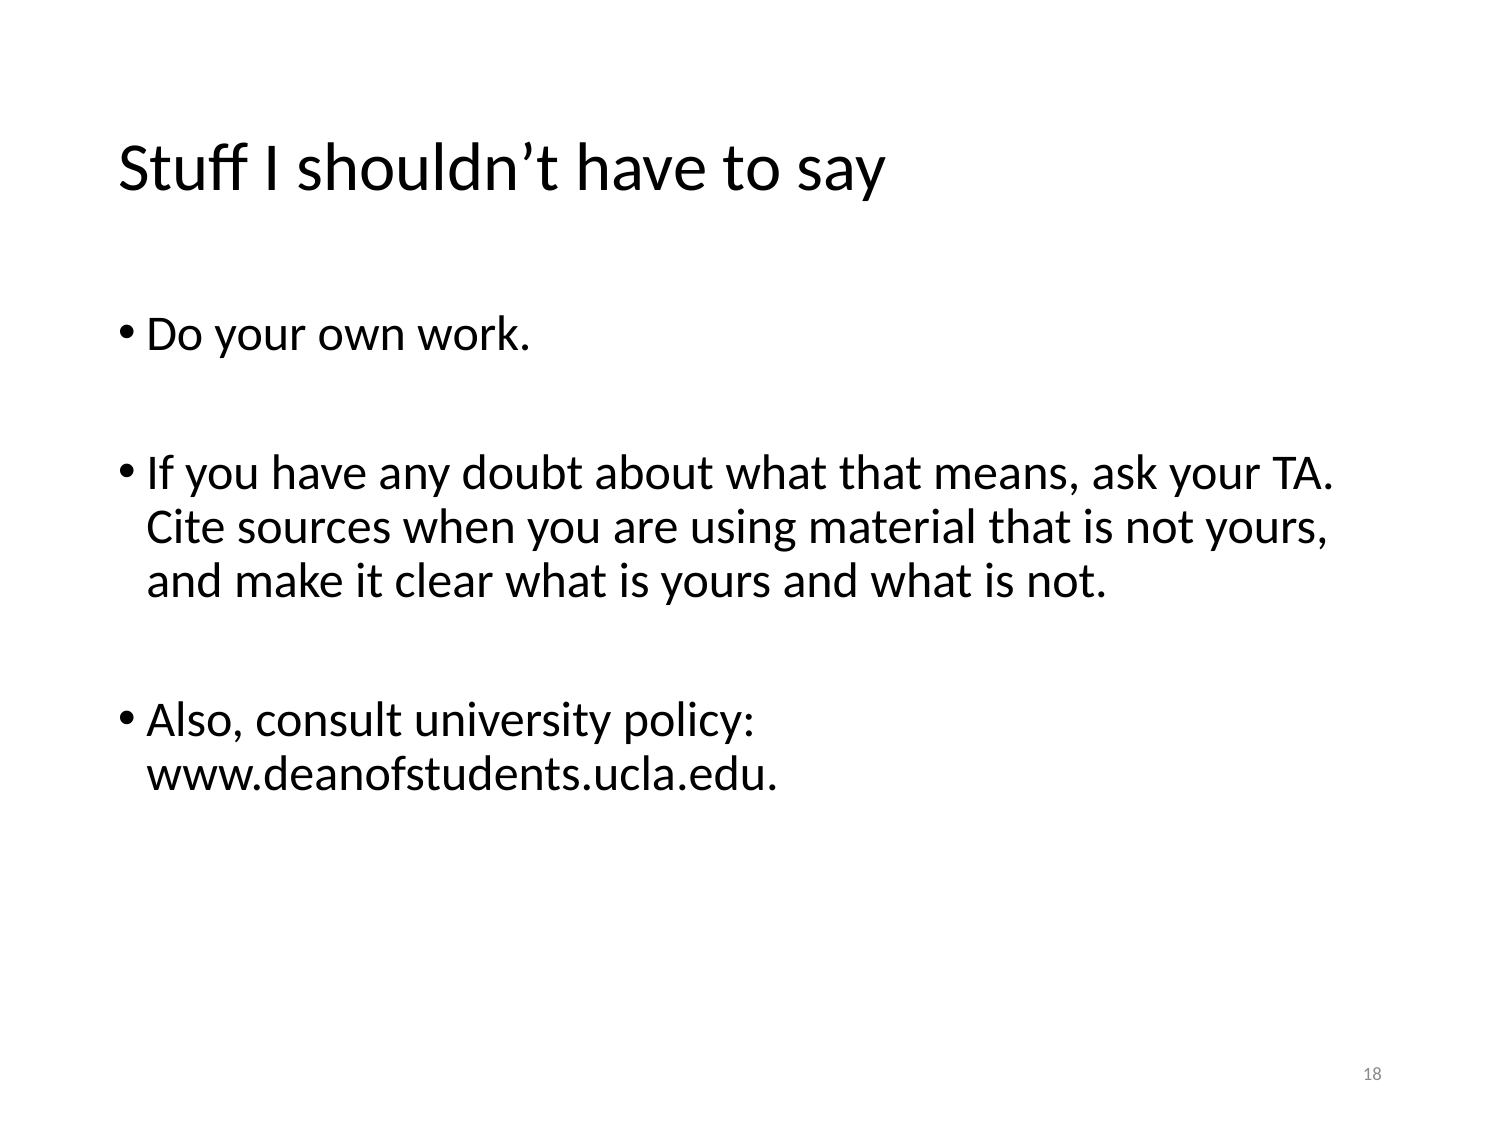

# Stuff I shouldn’t have to say
Do your own work.

If you have any doubt about what that means, ask your TA. Cite sources when you are using material that is not yours, and make it clear what is yours and what is not.

Also, consult university policy: www.deanofstudents.ucla.edu.
18